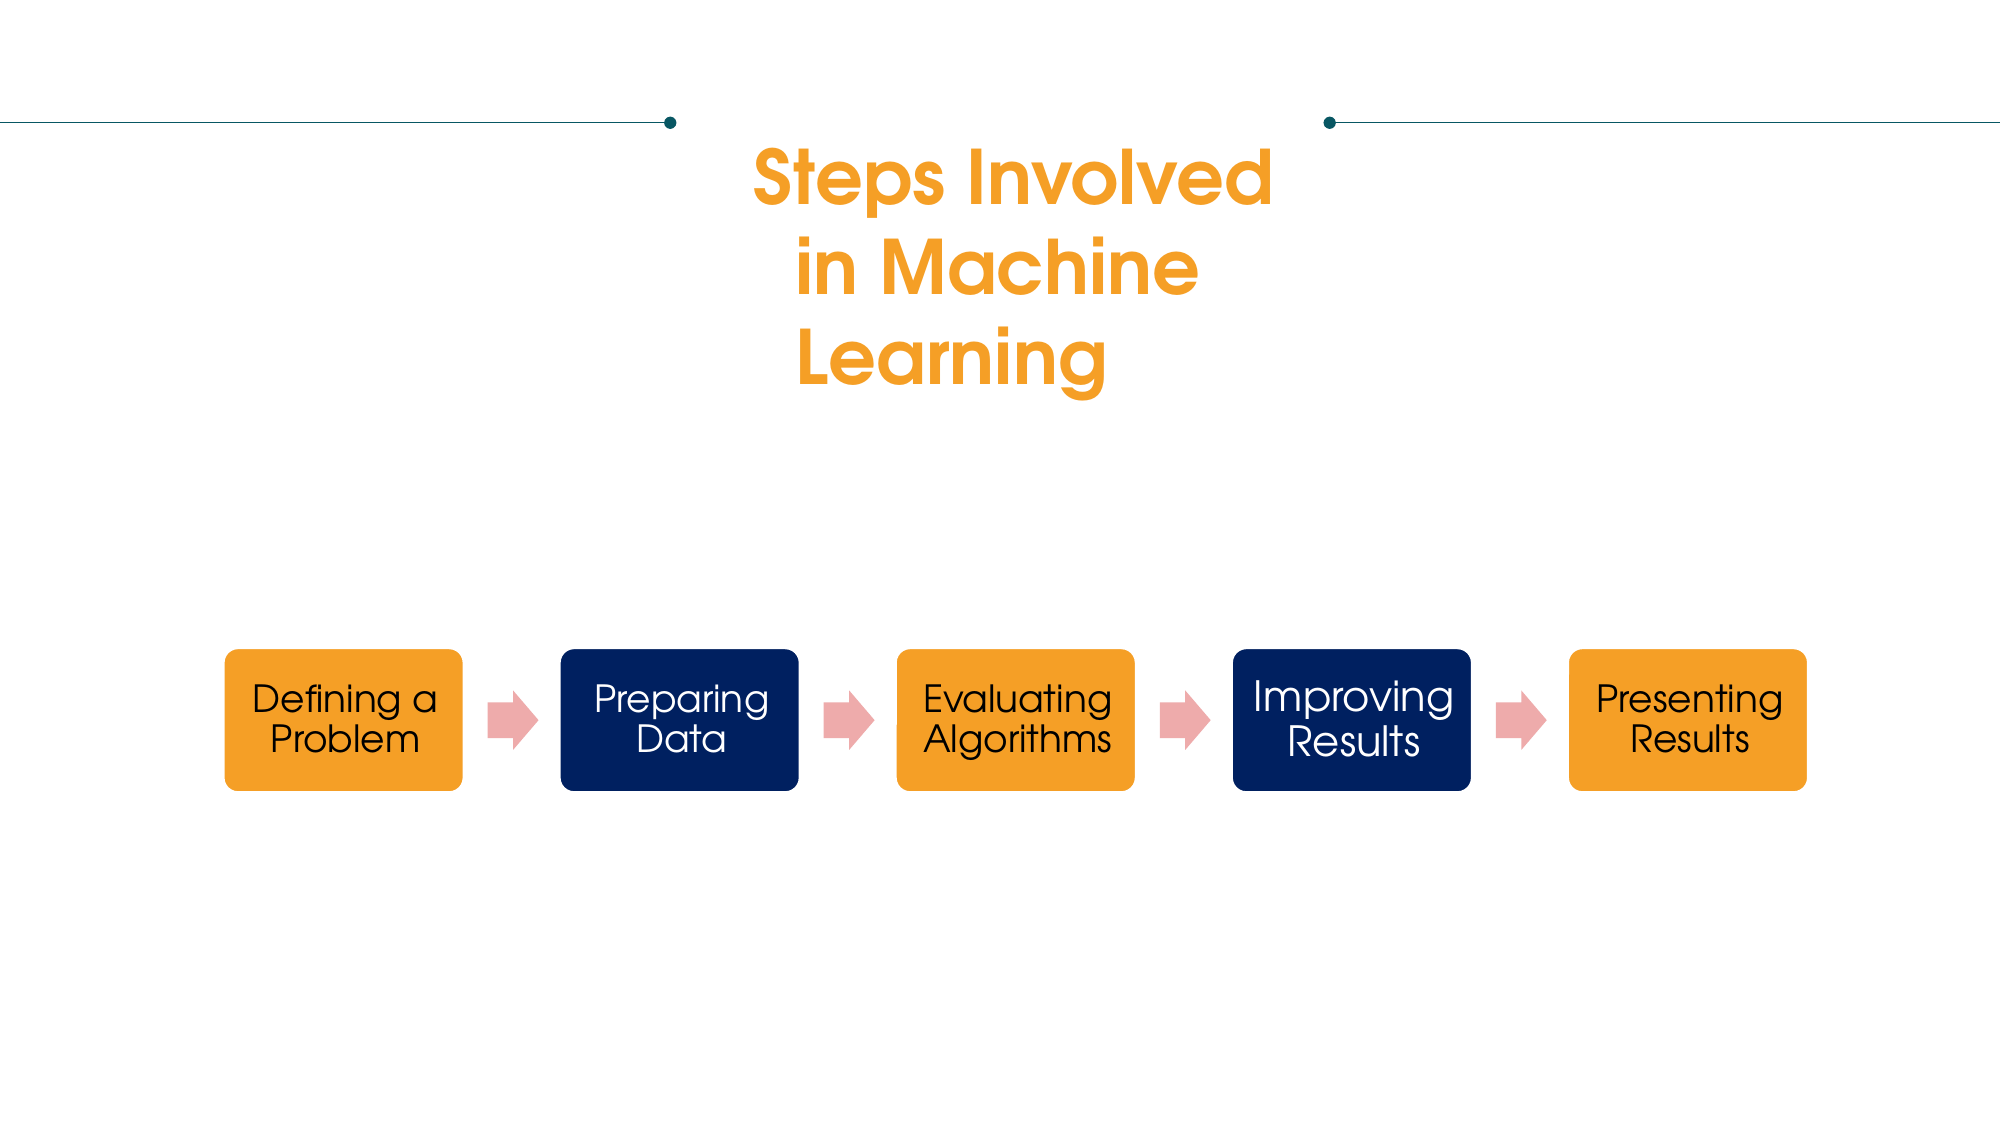

Steps Involved
  in Machine
  Learning
Defining a Problem

Preparing Data

Evaluating Algorithms

Improving Results

Presenting Results